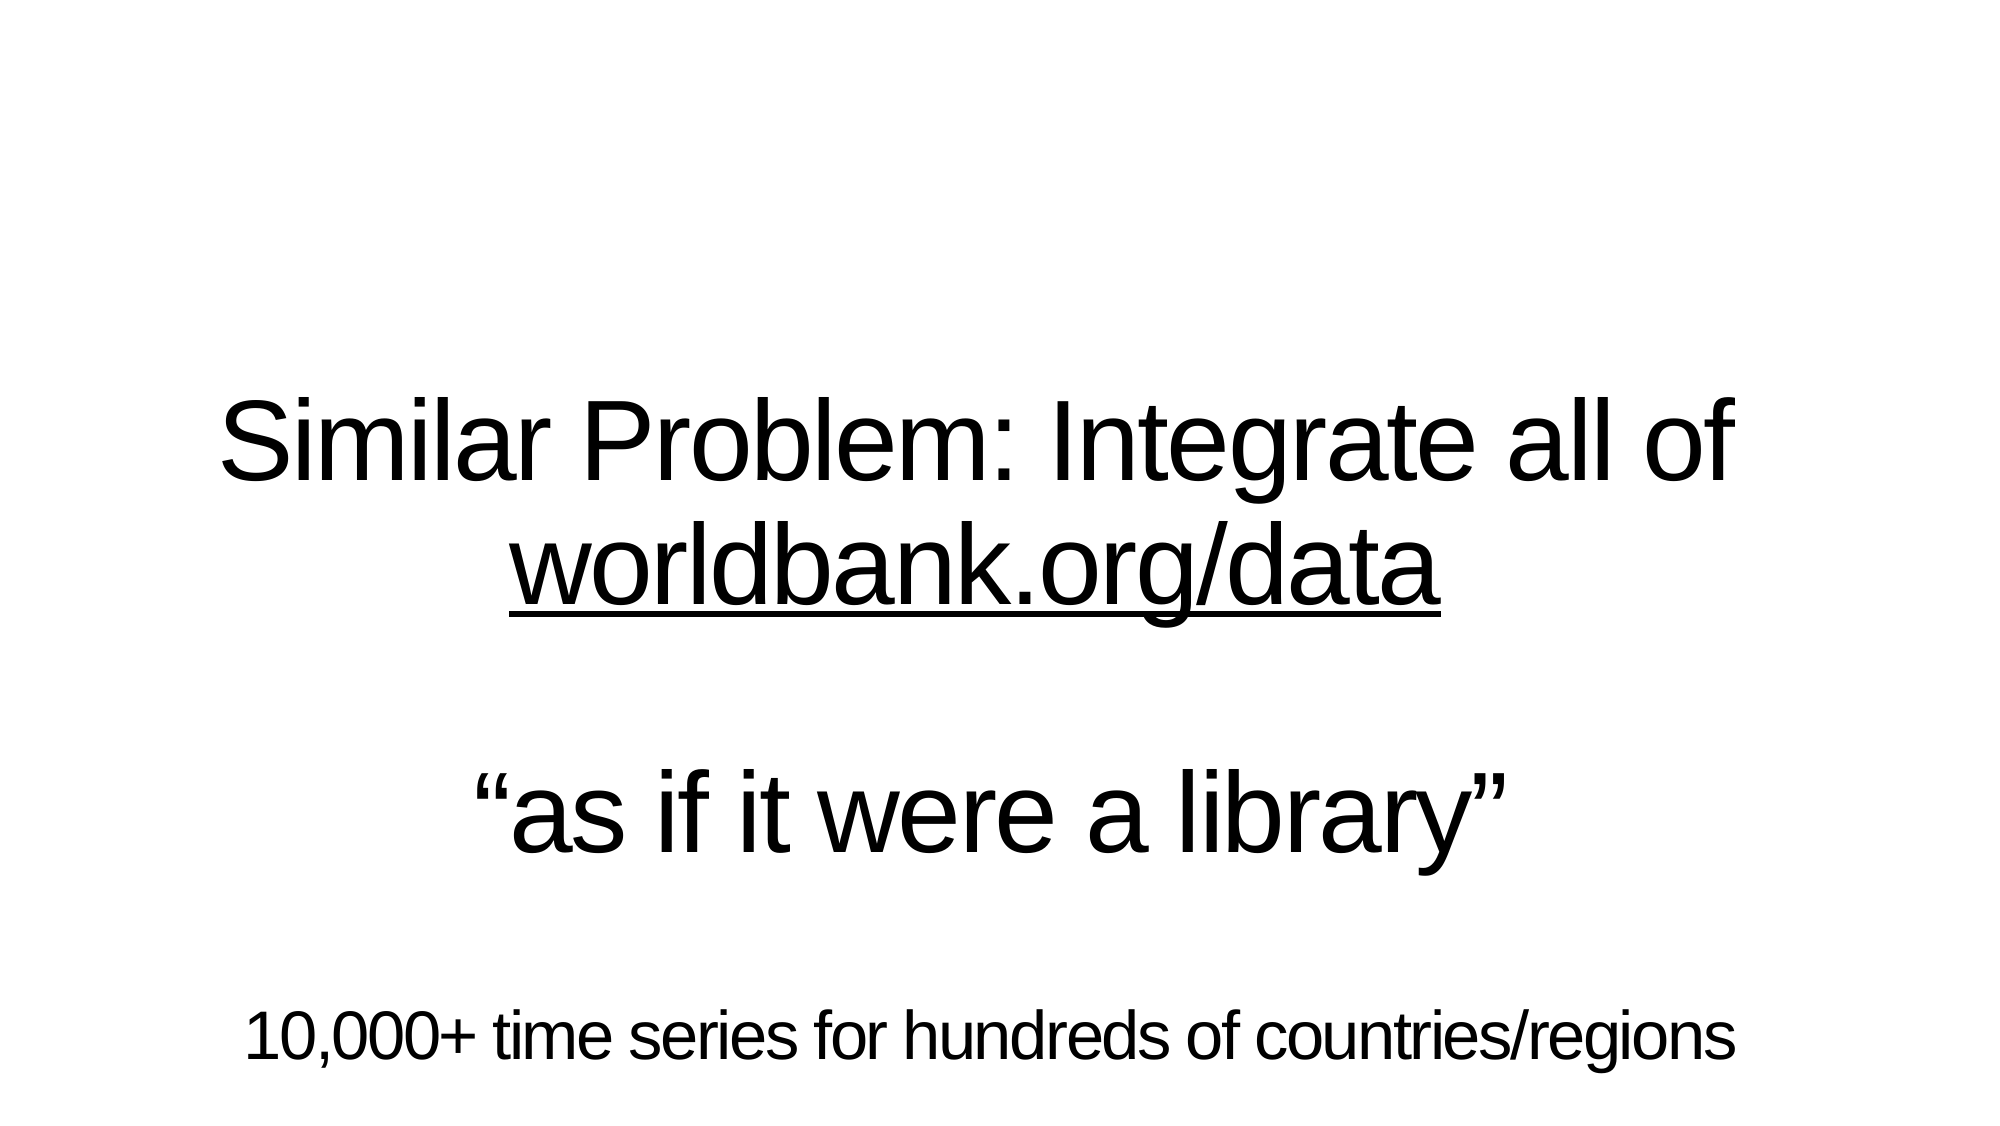

# Similar Problem: Integrate all of worldbank.org/data “as if it were a library” 10,000+ time series for hundreds of countries/regions